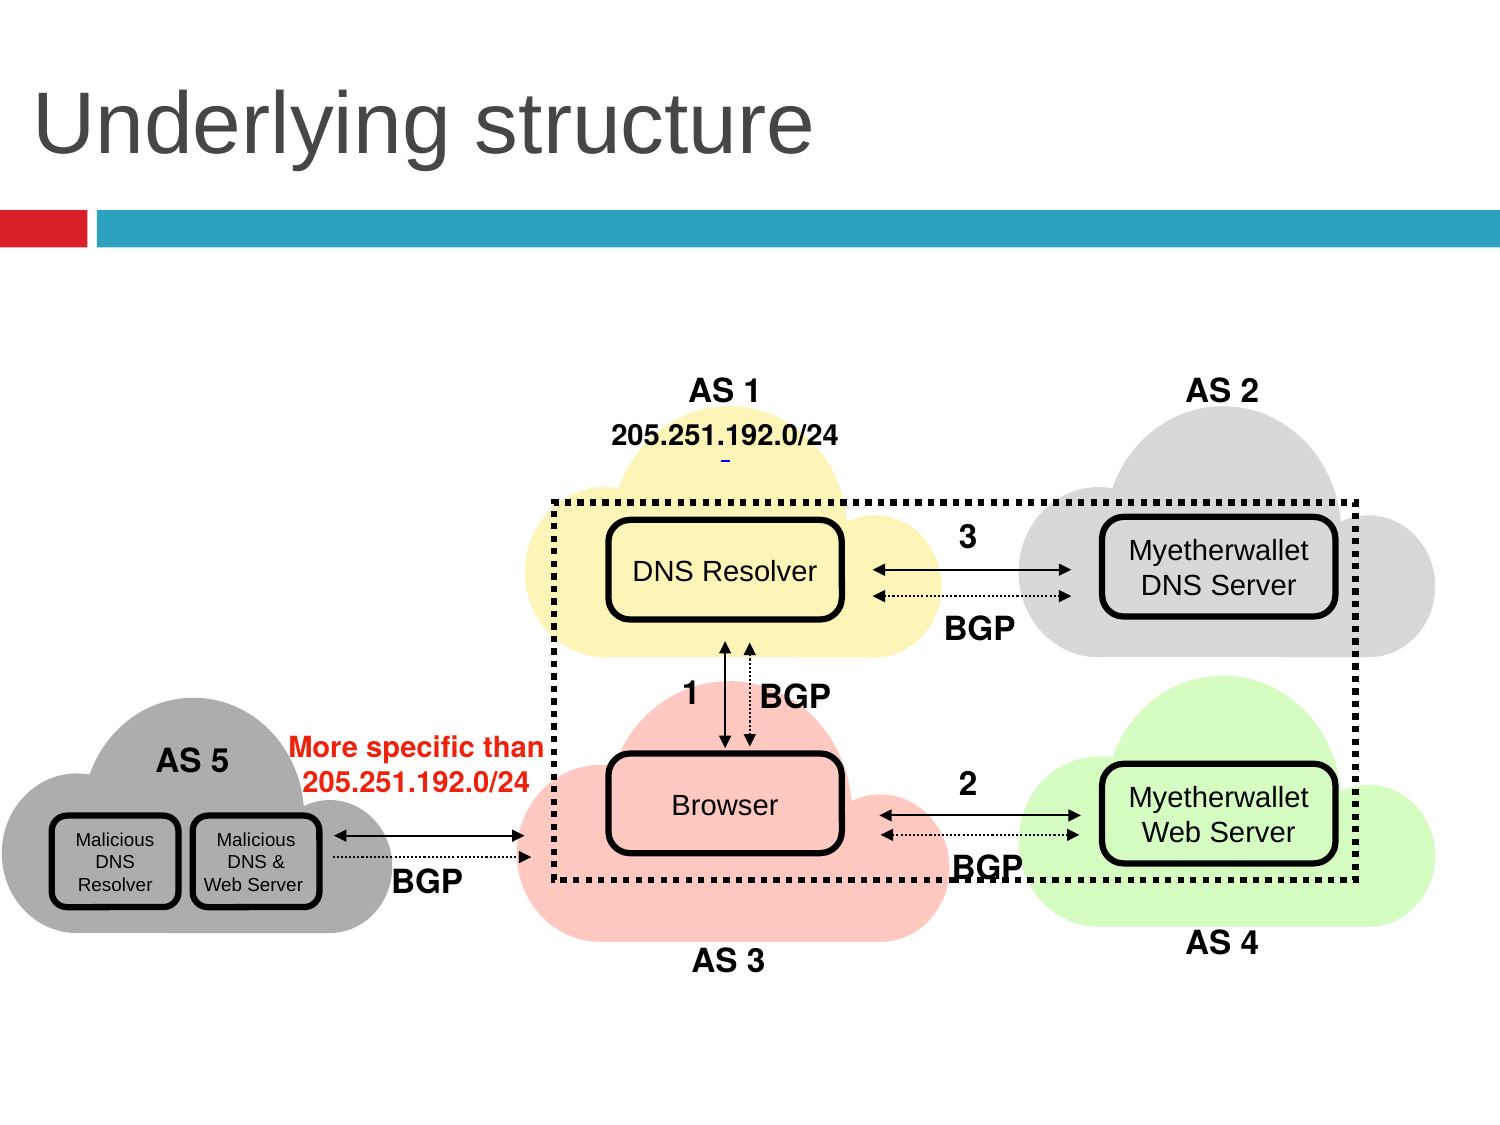

# Underlying structure
36
AS 1
AS 2

AS 4
AS 3
205.251.192.0/24

3
Myetherwallet
DNS Server
DNS Resolver

BGP

1
BGP

AS 5
Malicious DNS Resolver
Malicious
DNS &
Web Server
More specific than
205.251.192.0/24
BGP

Browser
2
Myetherwallet
Web Server

BGP